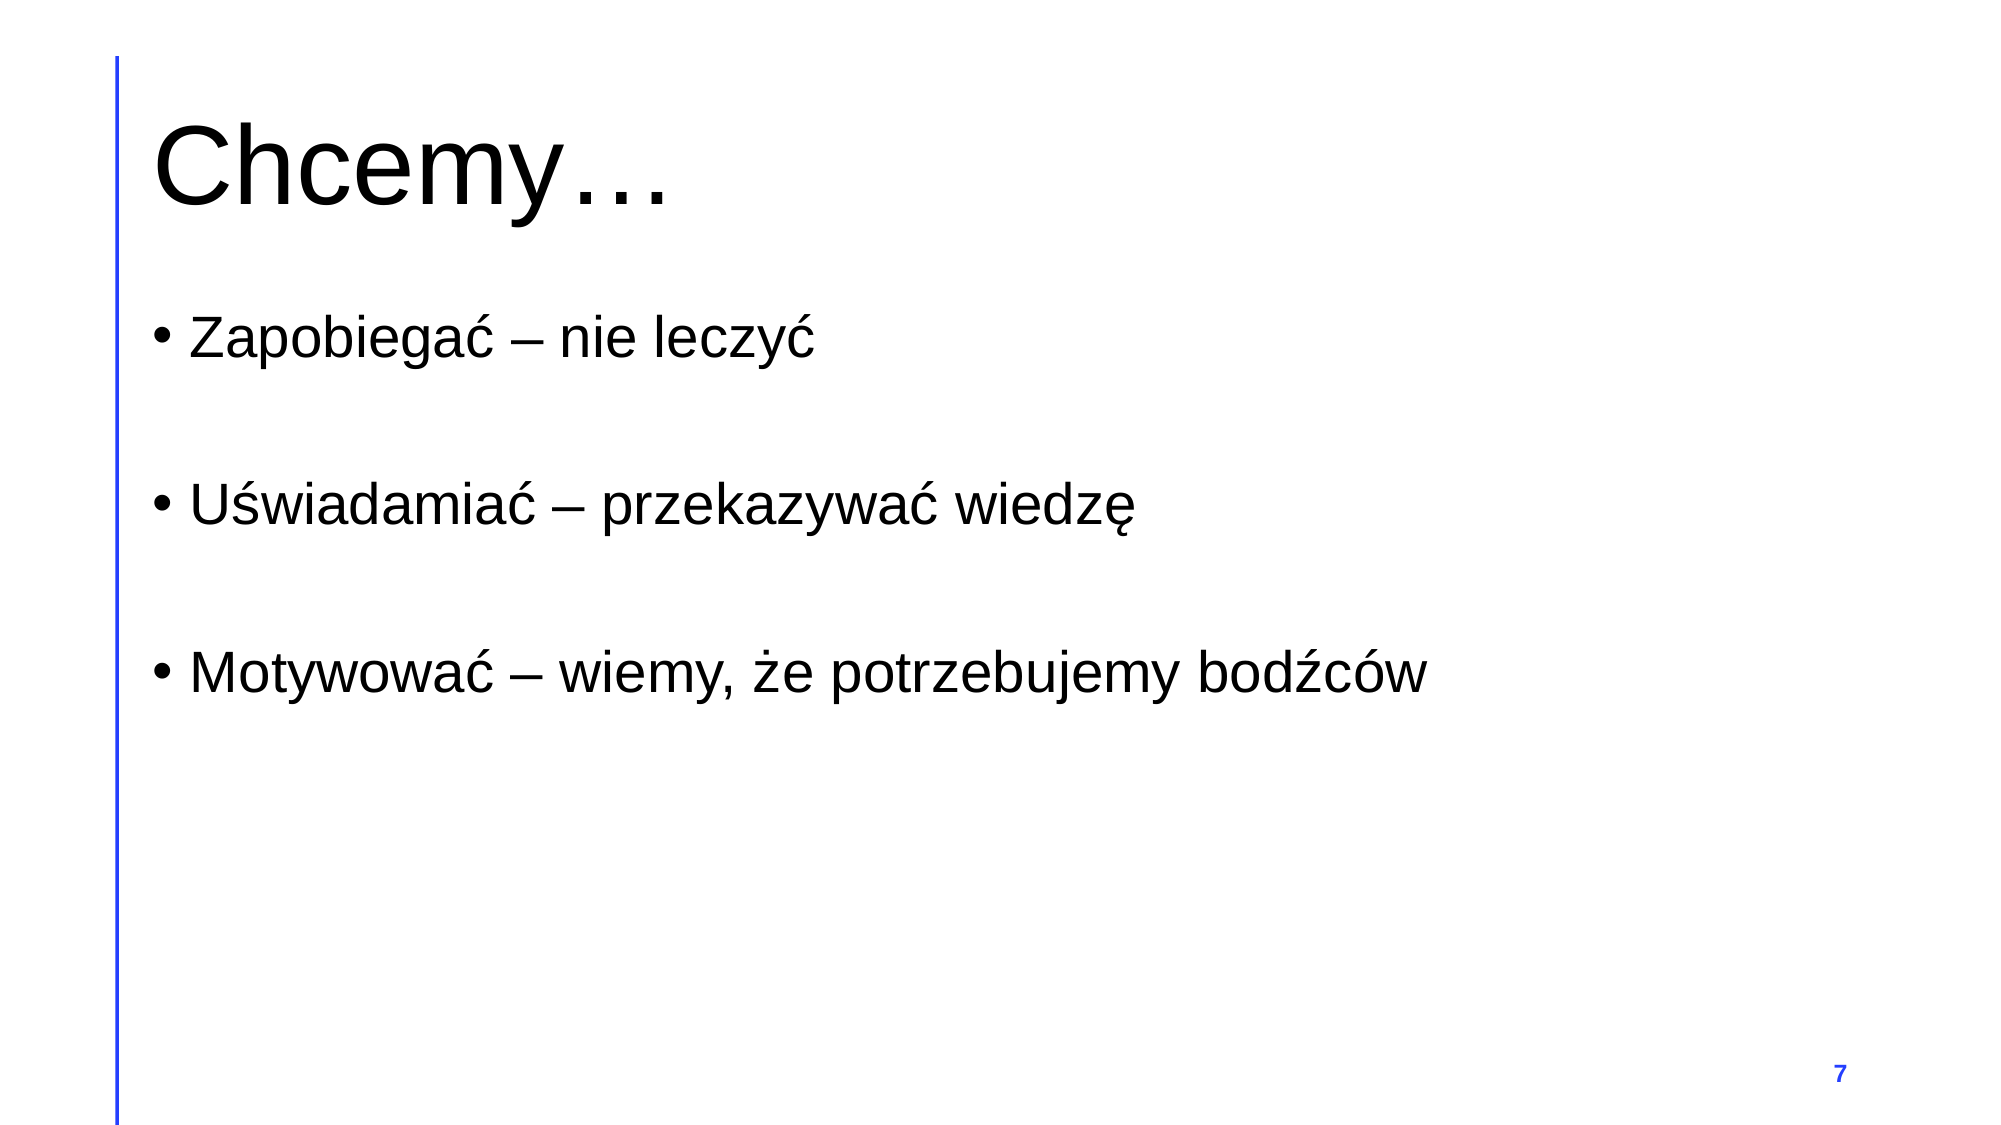

# Chcemy…
Zapobiegać – nie leczyć

Uświadamiać – przekazywać wiedzę

Motywować – wiemy, że potrzebujemy bodźców

7